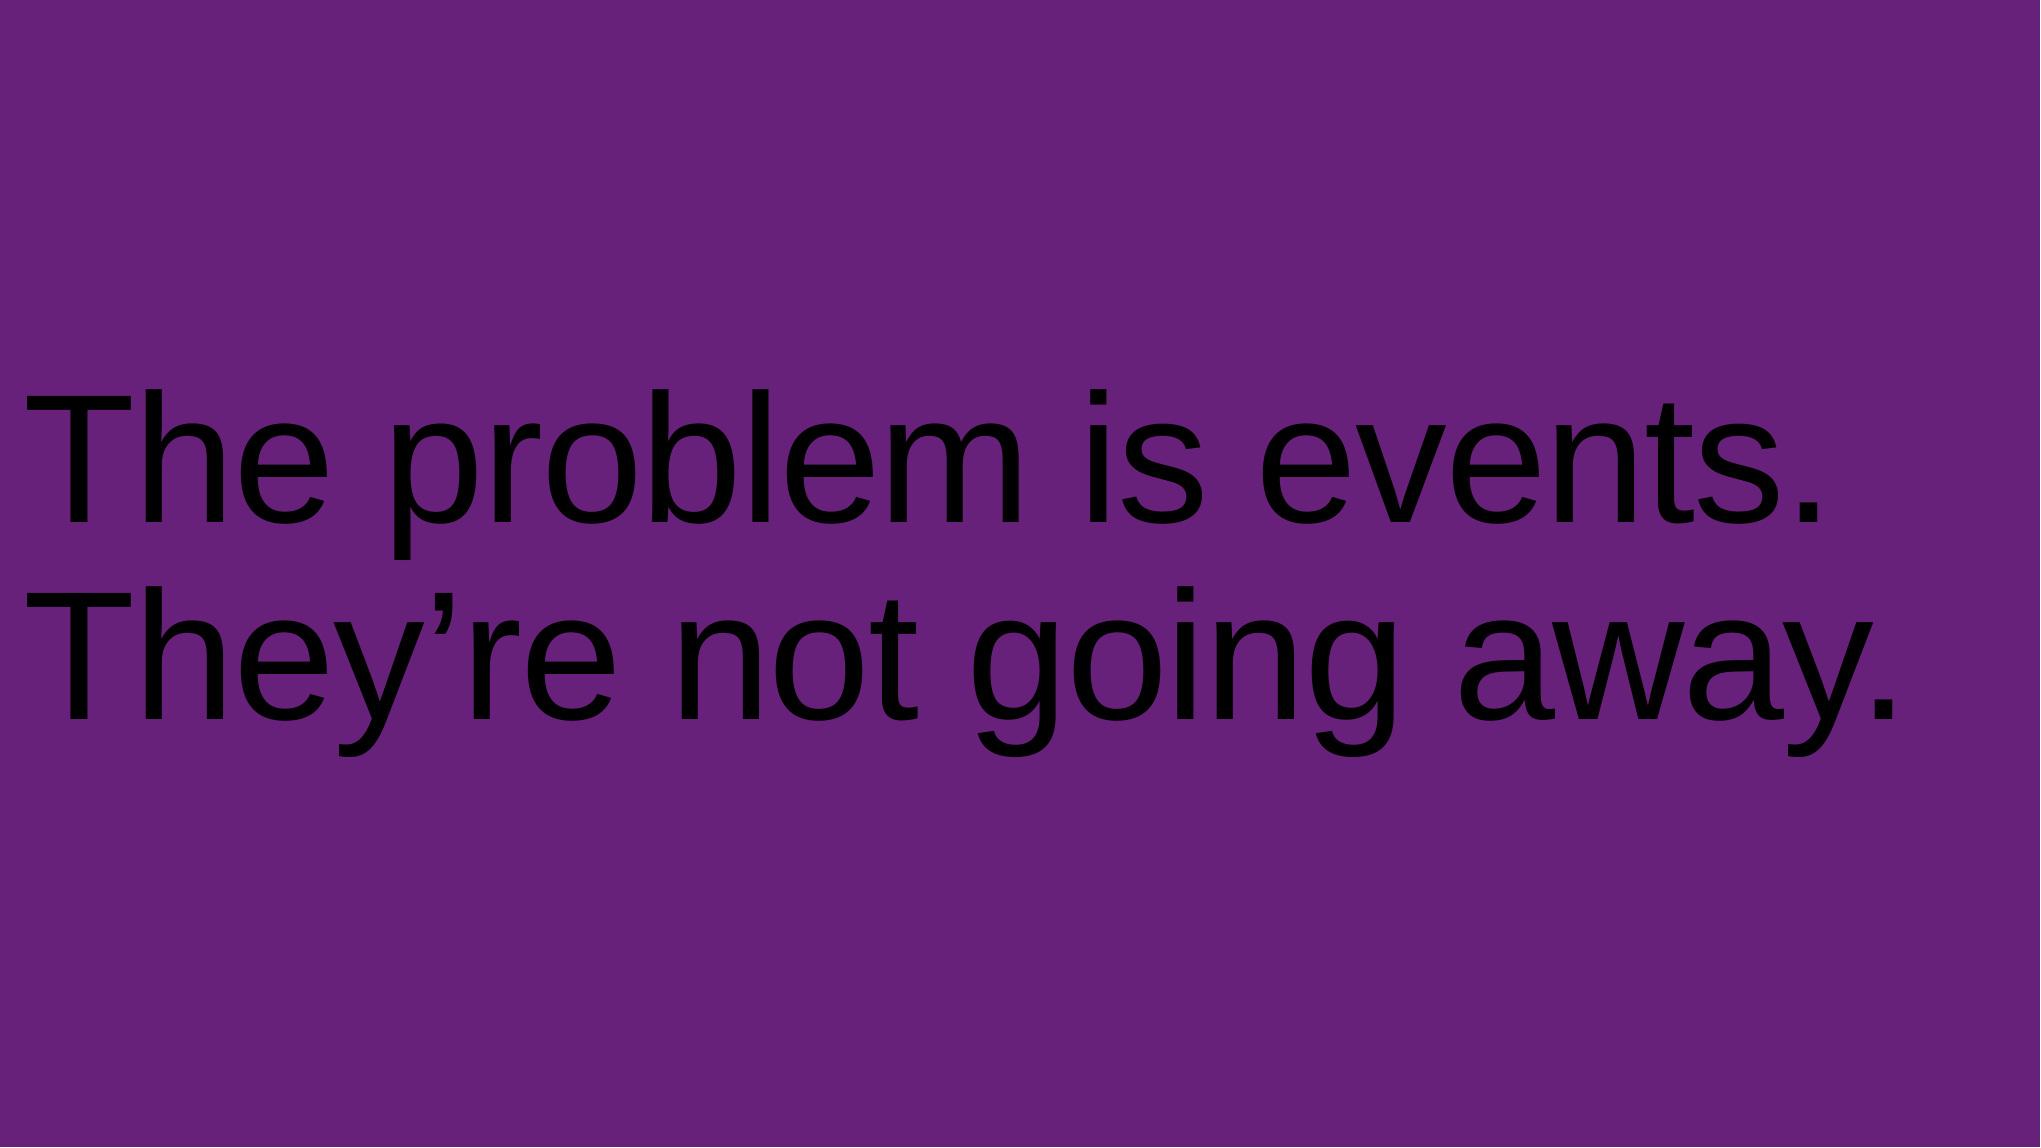

The problem is events.
They’re not going away.